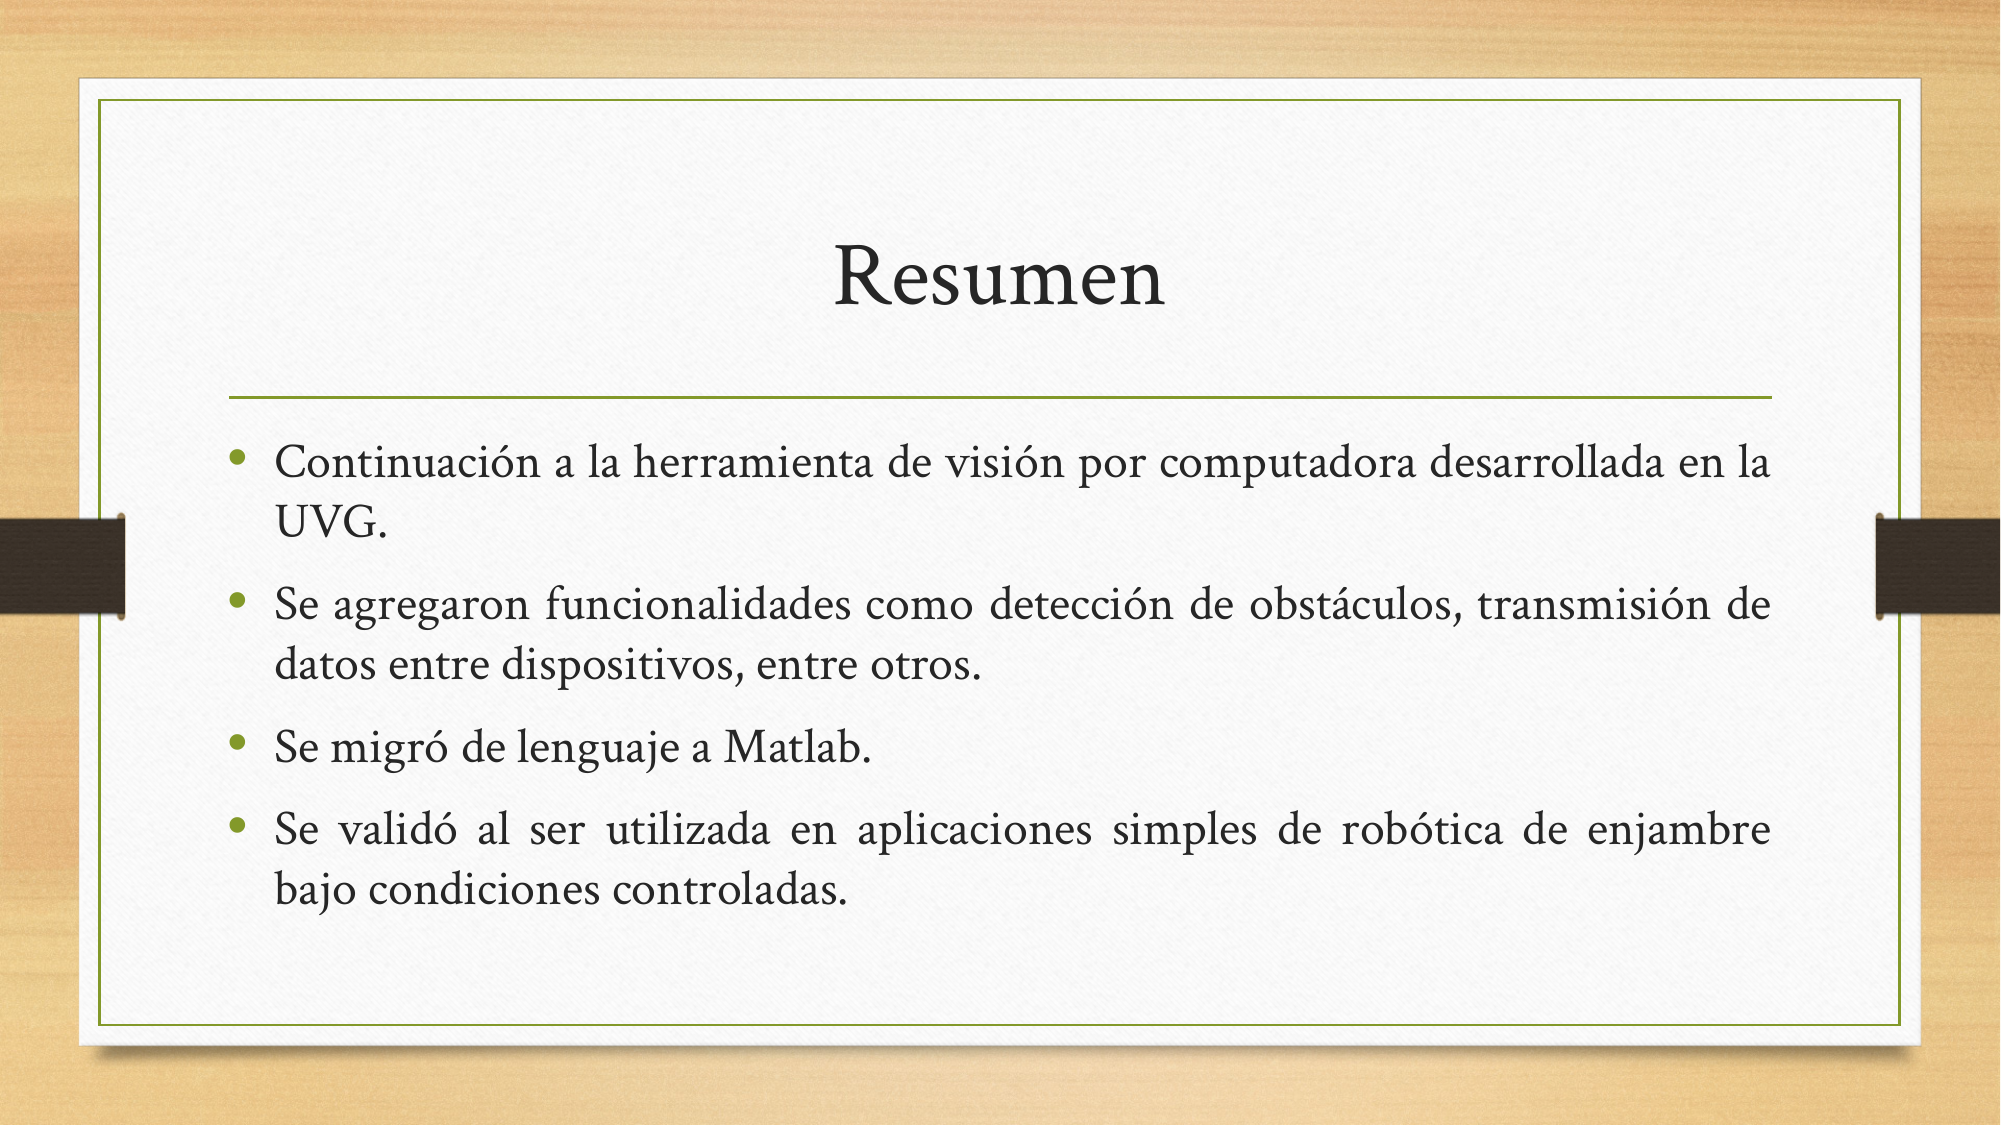

# Resumen
Continuación a la herramienta de visión por computadora desarrollada en la UVG.
Se agregaron funcionalidades como detección de obstáculos, transmisión de datos entre dispositivos, entre otros.
Se migró de lenguaje a Matlab.
Se validó al ser utilizada en aplicaciones simples de robótica de enjambre bajo condiciones controladas.